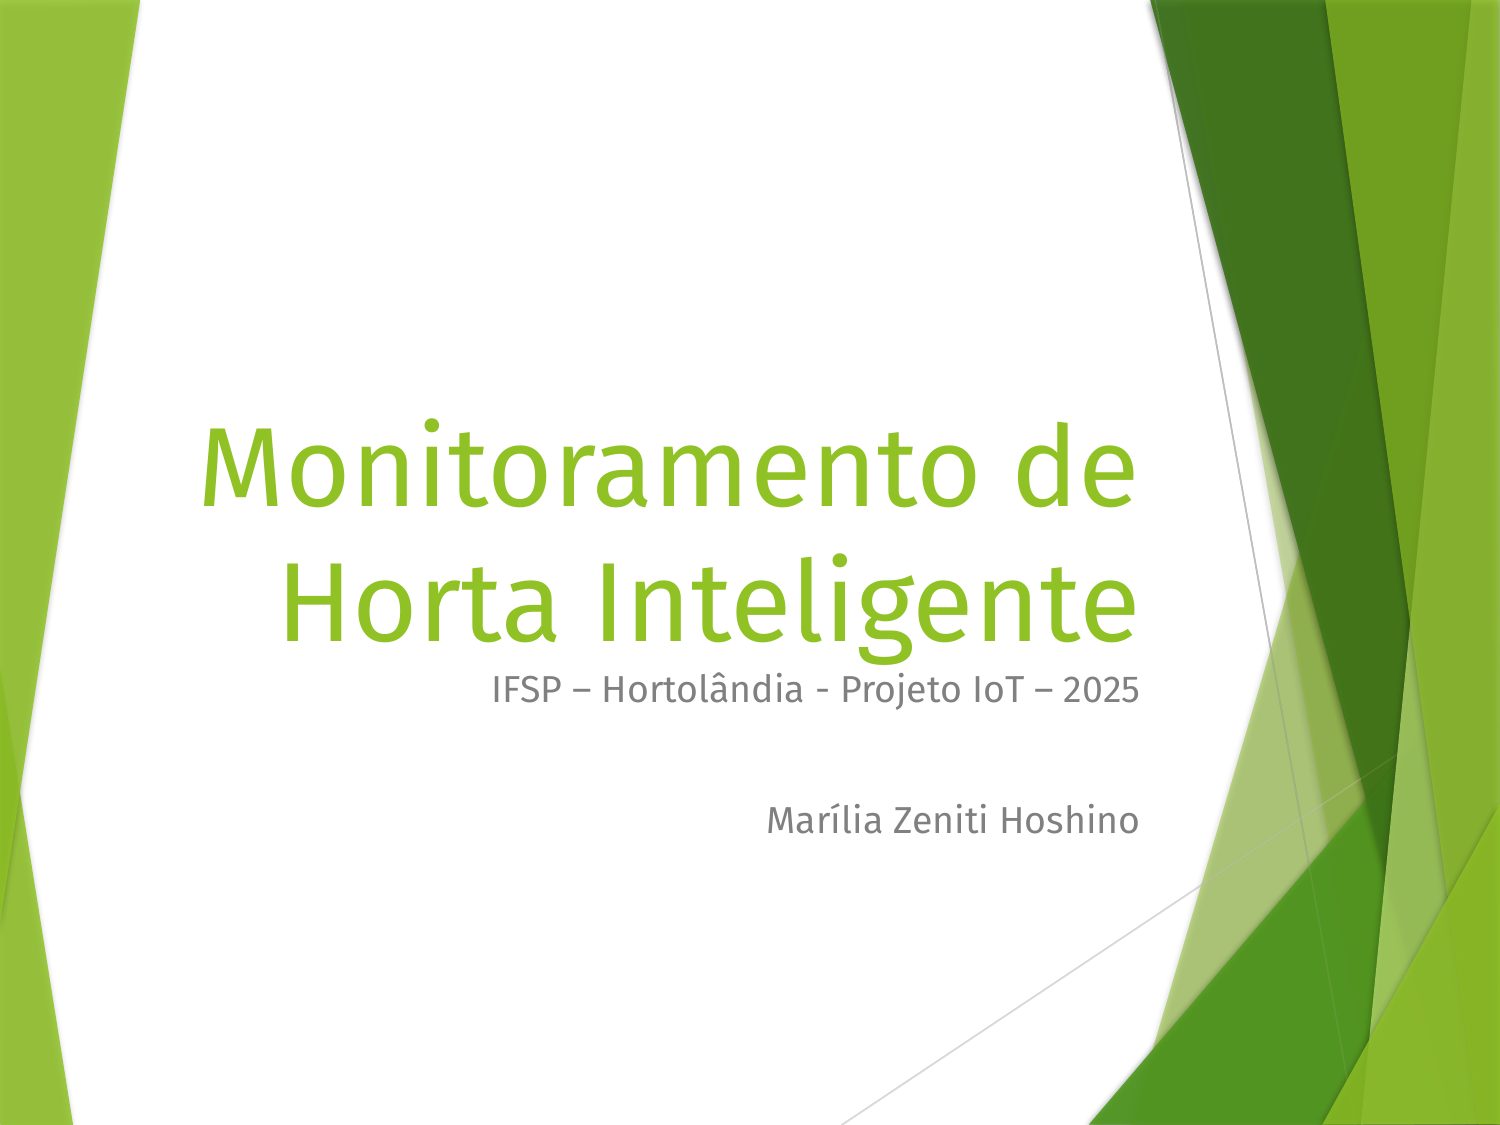

# Monitoramento de Horta Inteligente
IFSP – Hortolândia - Projeto IoT – 2025

Marília Zeniti Hoshino